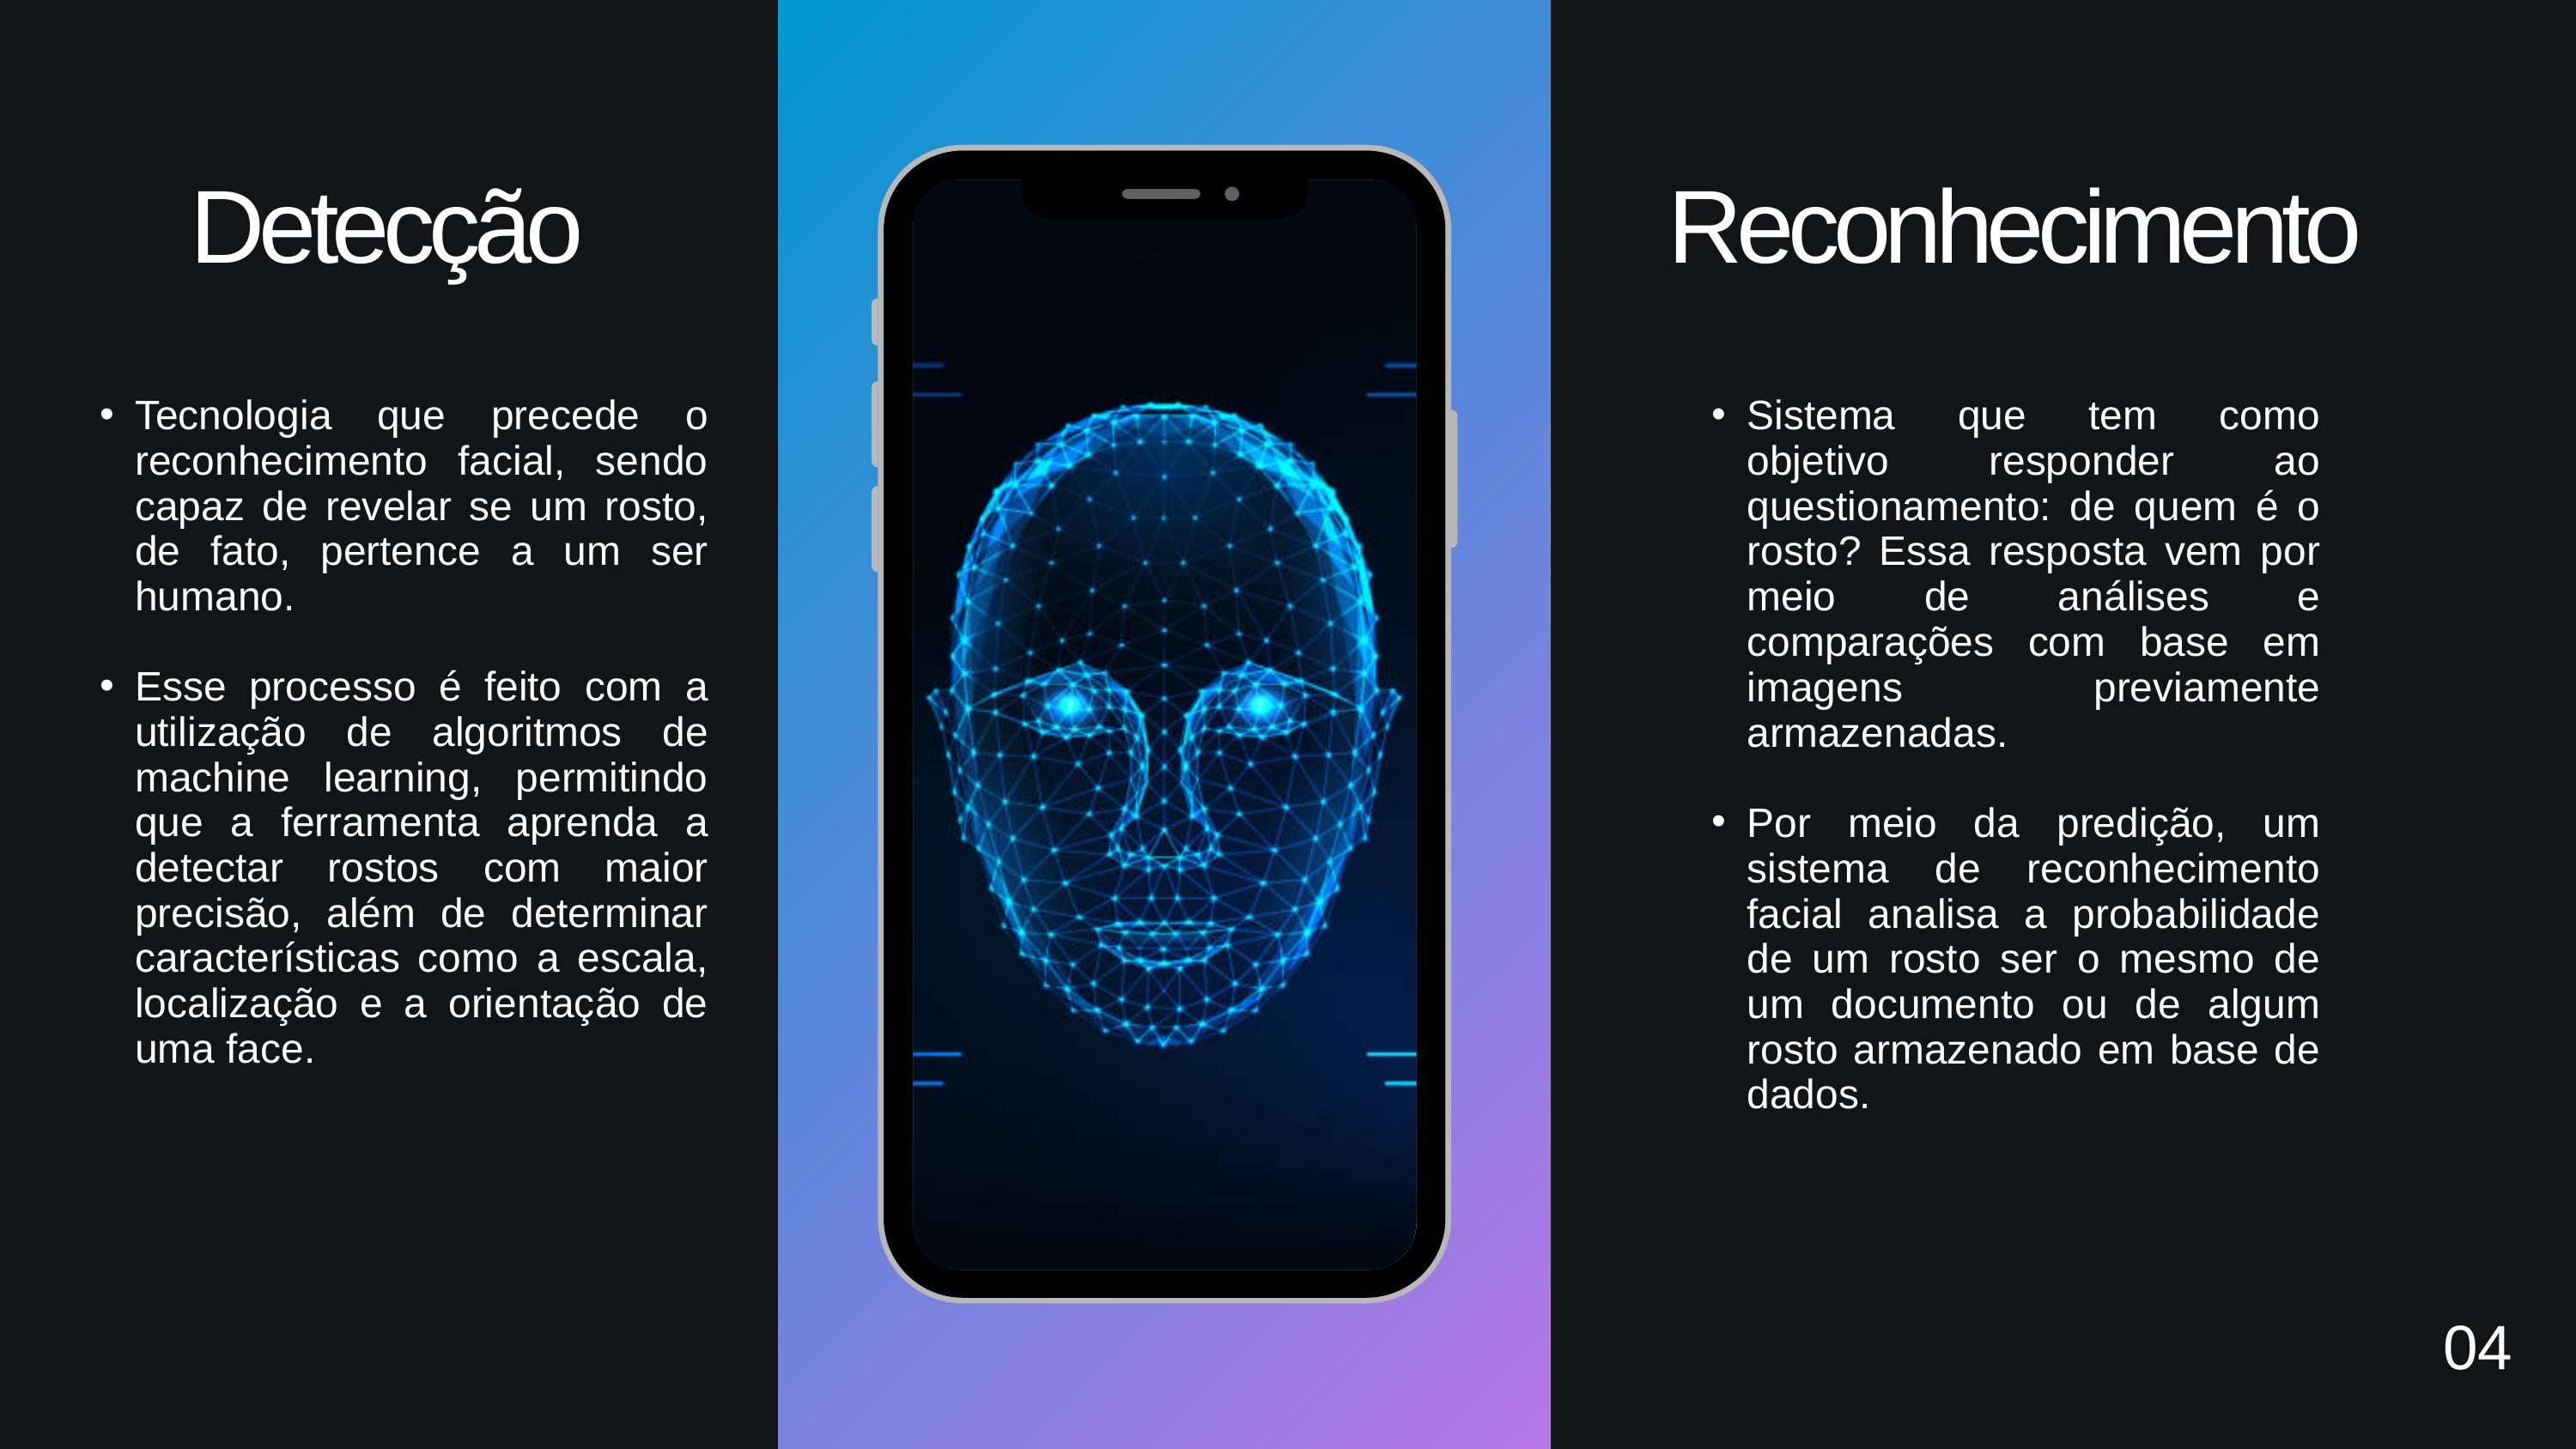

Detecção
Reconhecimento
Tecnologia que precede o reconhecimento facial, sendo capaz de revelar se um rosto, de fato, pertence a um ser humano.

Esse processo é feito com a utilização de algoritmos de machine learning, permitindo que a ferramenta aprenda a detectar rostos com maior precisão, além de determinar características como a escala, localização e a orientação de uma face.
Sistema que tem como objetivo responder ao questionamento: de quem é o rosto? Essa resposta vem por meio de análises e comparações com base em imagens previamente armazenadas.

Por meio da predição, um sistema de reconhecimento facial analisa a probabilidade de um rosto ser o mesmo de um documento ou de algum rosto armazenado em base de dados.
04